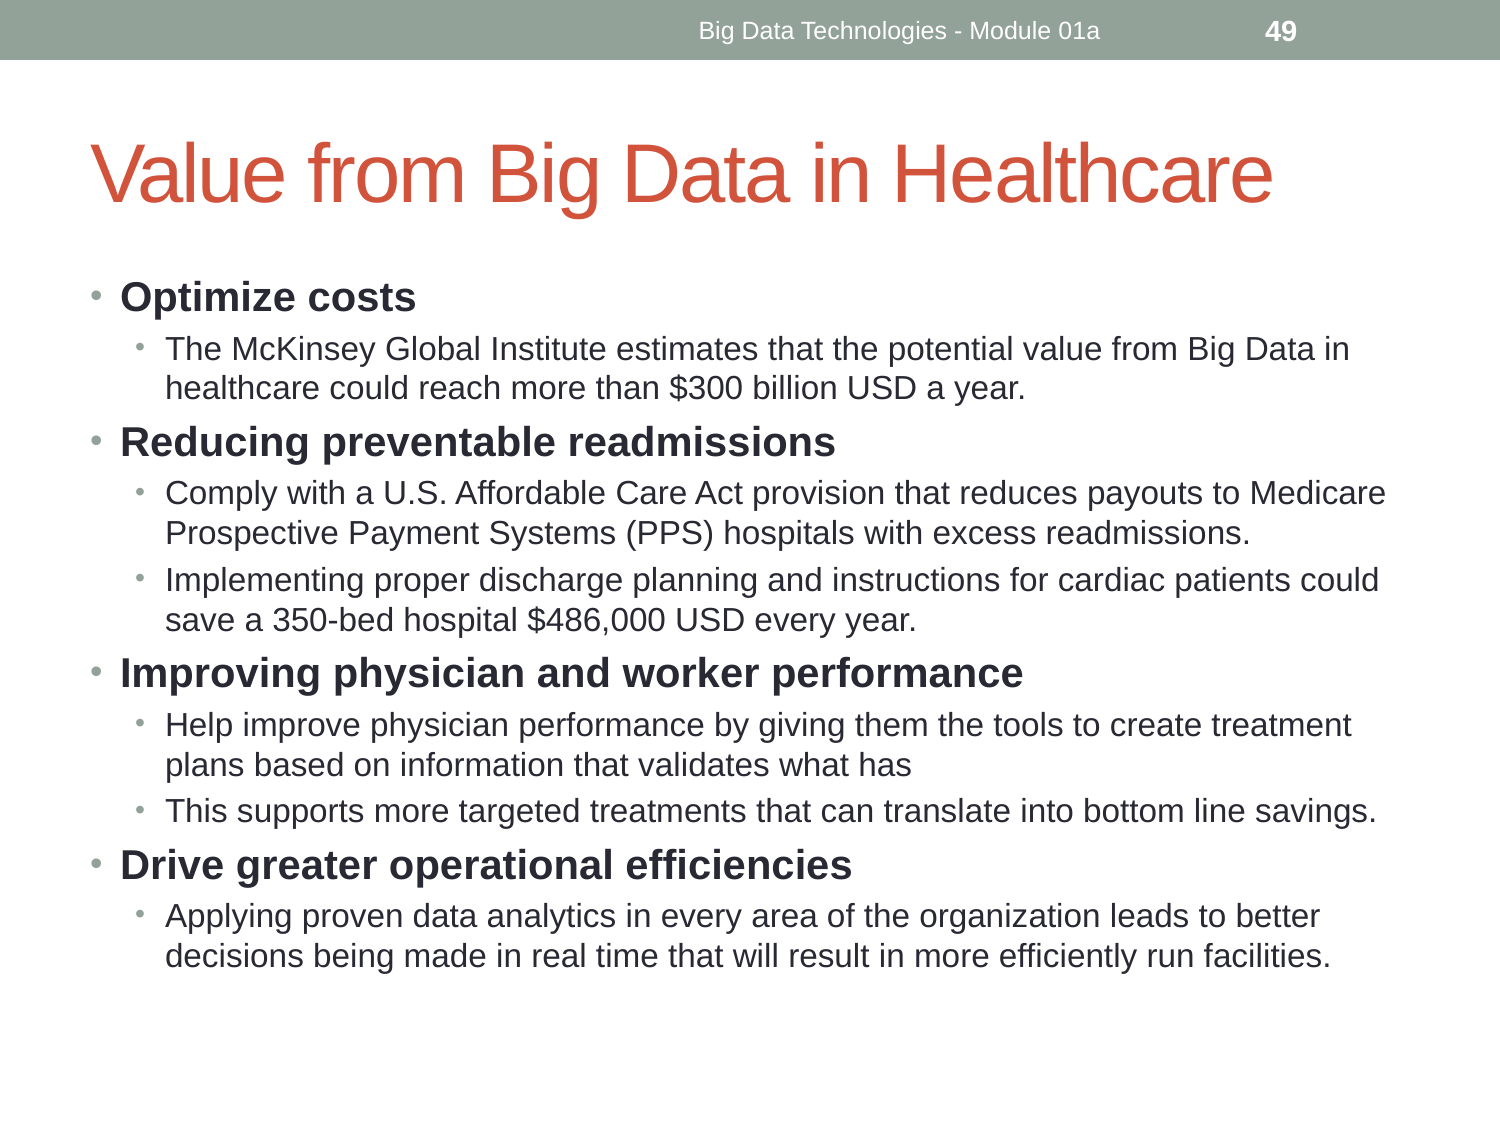

Big Data Technologies - Module 01a
49
# Value from Big Data in Healthcare
Optimize costs
The McKinsey Global Institute estimates that the potential value from Big Data in healthcare could reach more than $300 billion USD a year.
Reducing preventable readmissions
Comply with a U.S. Affordable Care Act provision that reduces payouts to Medicare Prospective Payment Systems (PPS) hospitals with excess readmissions.
Implementing proper discharge planning and instructions for cardiac patients could save a 350-bed hospital $486,000 USD every year.
Improving physician and worker performance
Help improve physician performance by giving them the tools to create treatment plans based on information that validates what has
This supports more targeted treatments that can translate into bottom line savings.
Drive greater operational efficiencies
Applying proven data analytics in every area of the organization leads to better decisions being made in real time that will result in more efficiently run facilities.